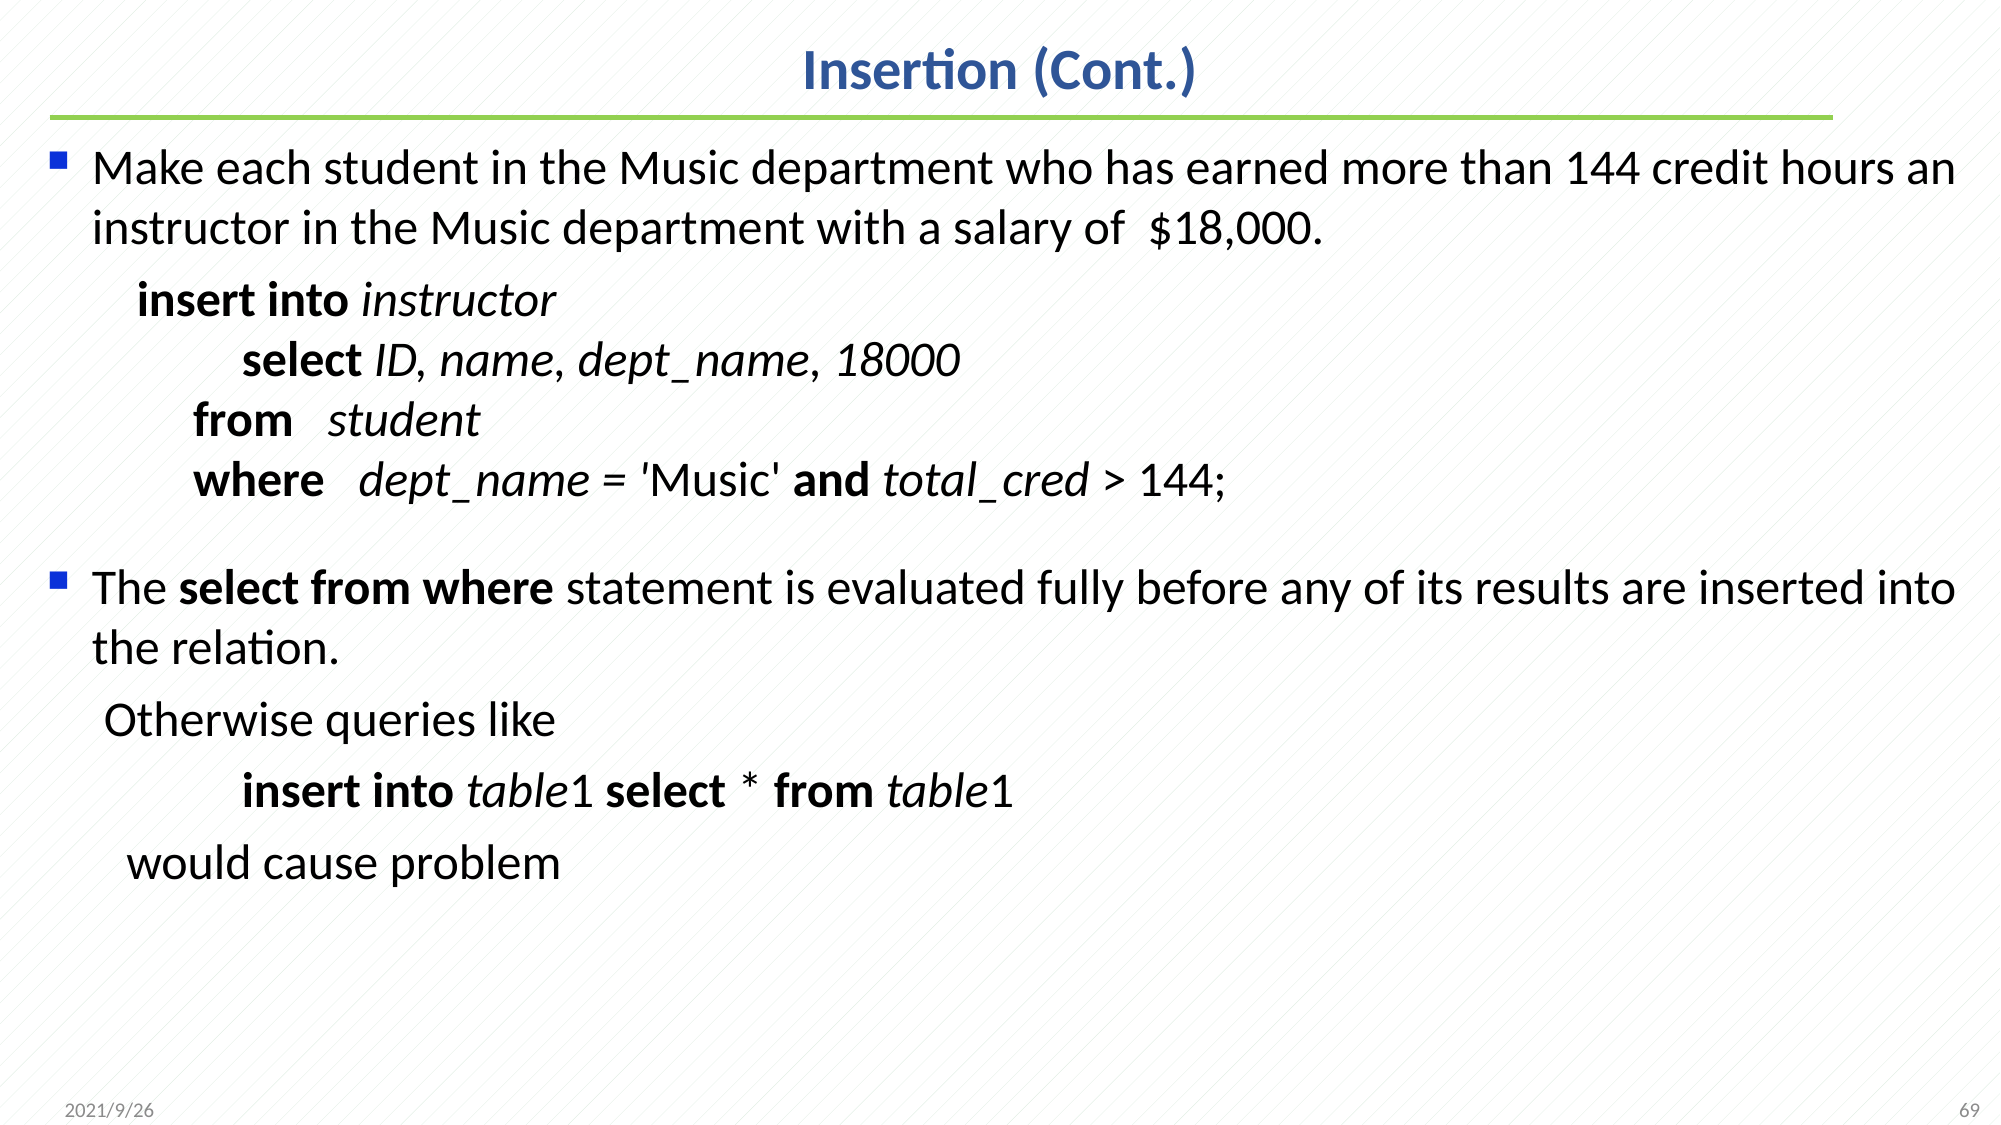

# Insertion (Cont.)
Make each student in the Music department who has earned more than 144 credit hours an instructor in the Music department with a salary of  $18,000.
	    insert into instructor
	select ID, name, dept_name, 18000
         from   student
         where   dept_name = 'Music' and total_cred > 144;

The select from where statement is evaluated fully before any of its results are inserted into the relation.
     Otherwise queries like
       	insert into table1 select * from table1
       would cause problem

69
2021/9/26